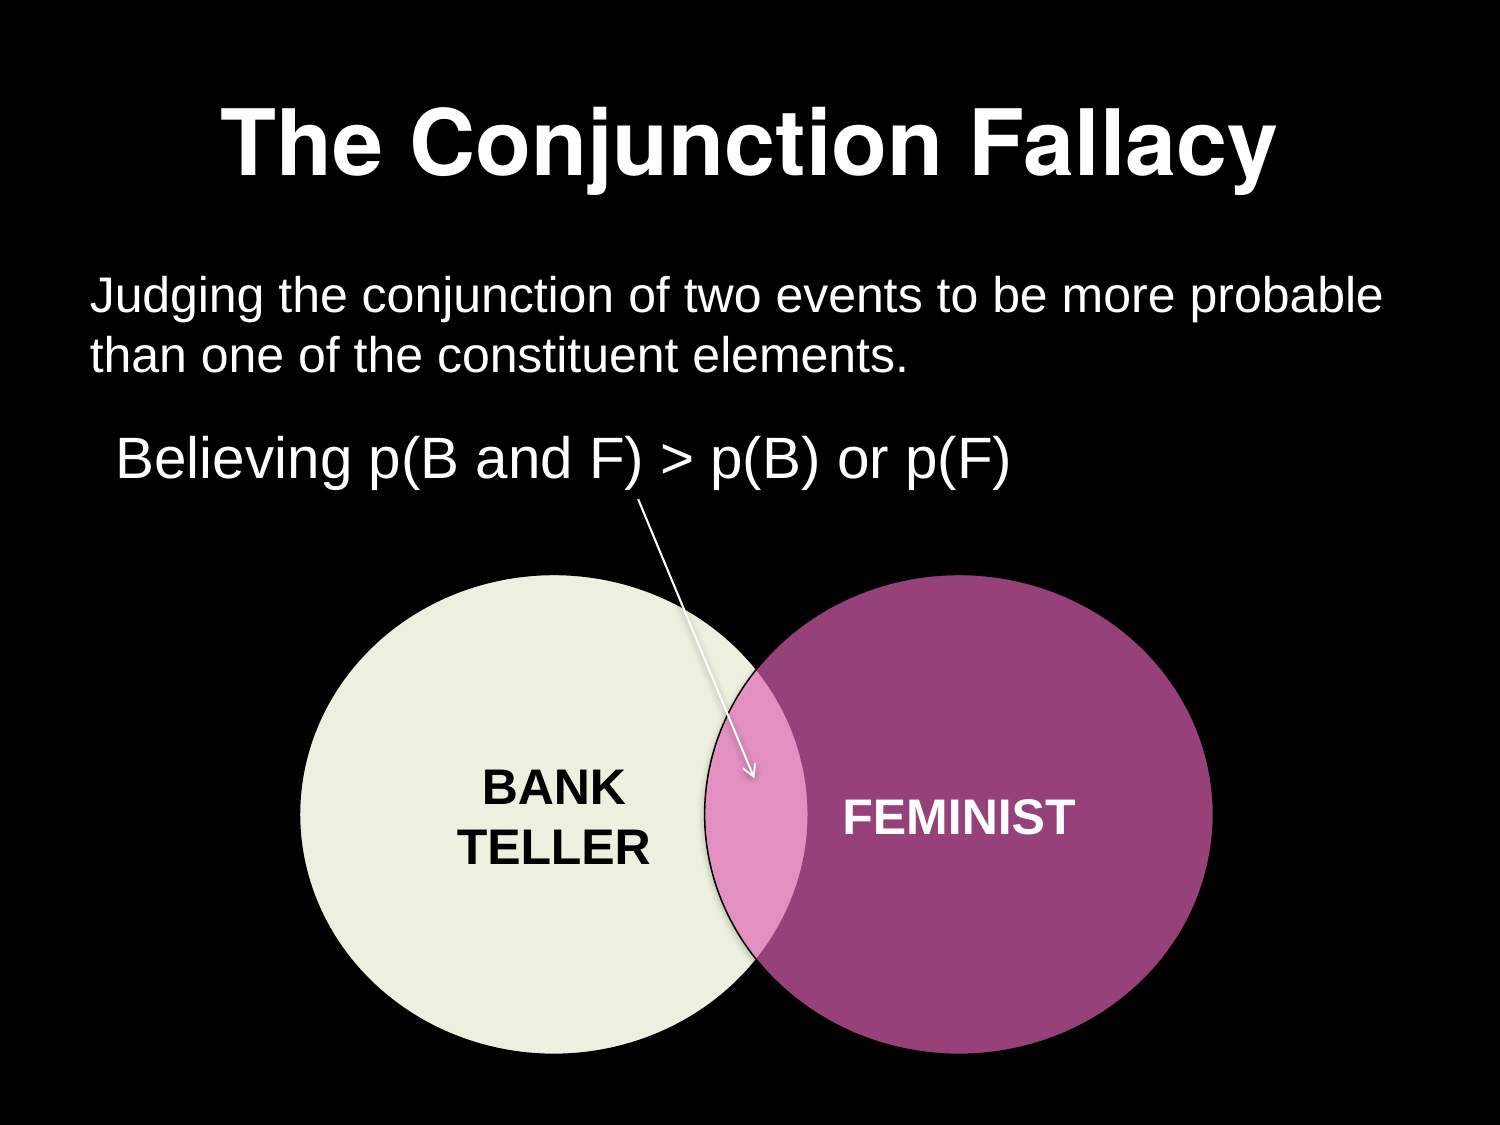

# The Conjunction Fallacy
Judging the conjunction of two events to be more probable than one of the constituent elements.
Believing p(B and F) > p(B) or p(F)
BANK TELLER
FEMINIST